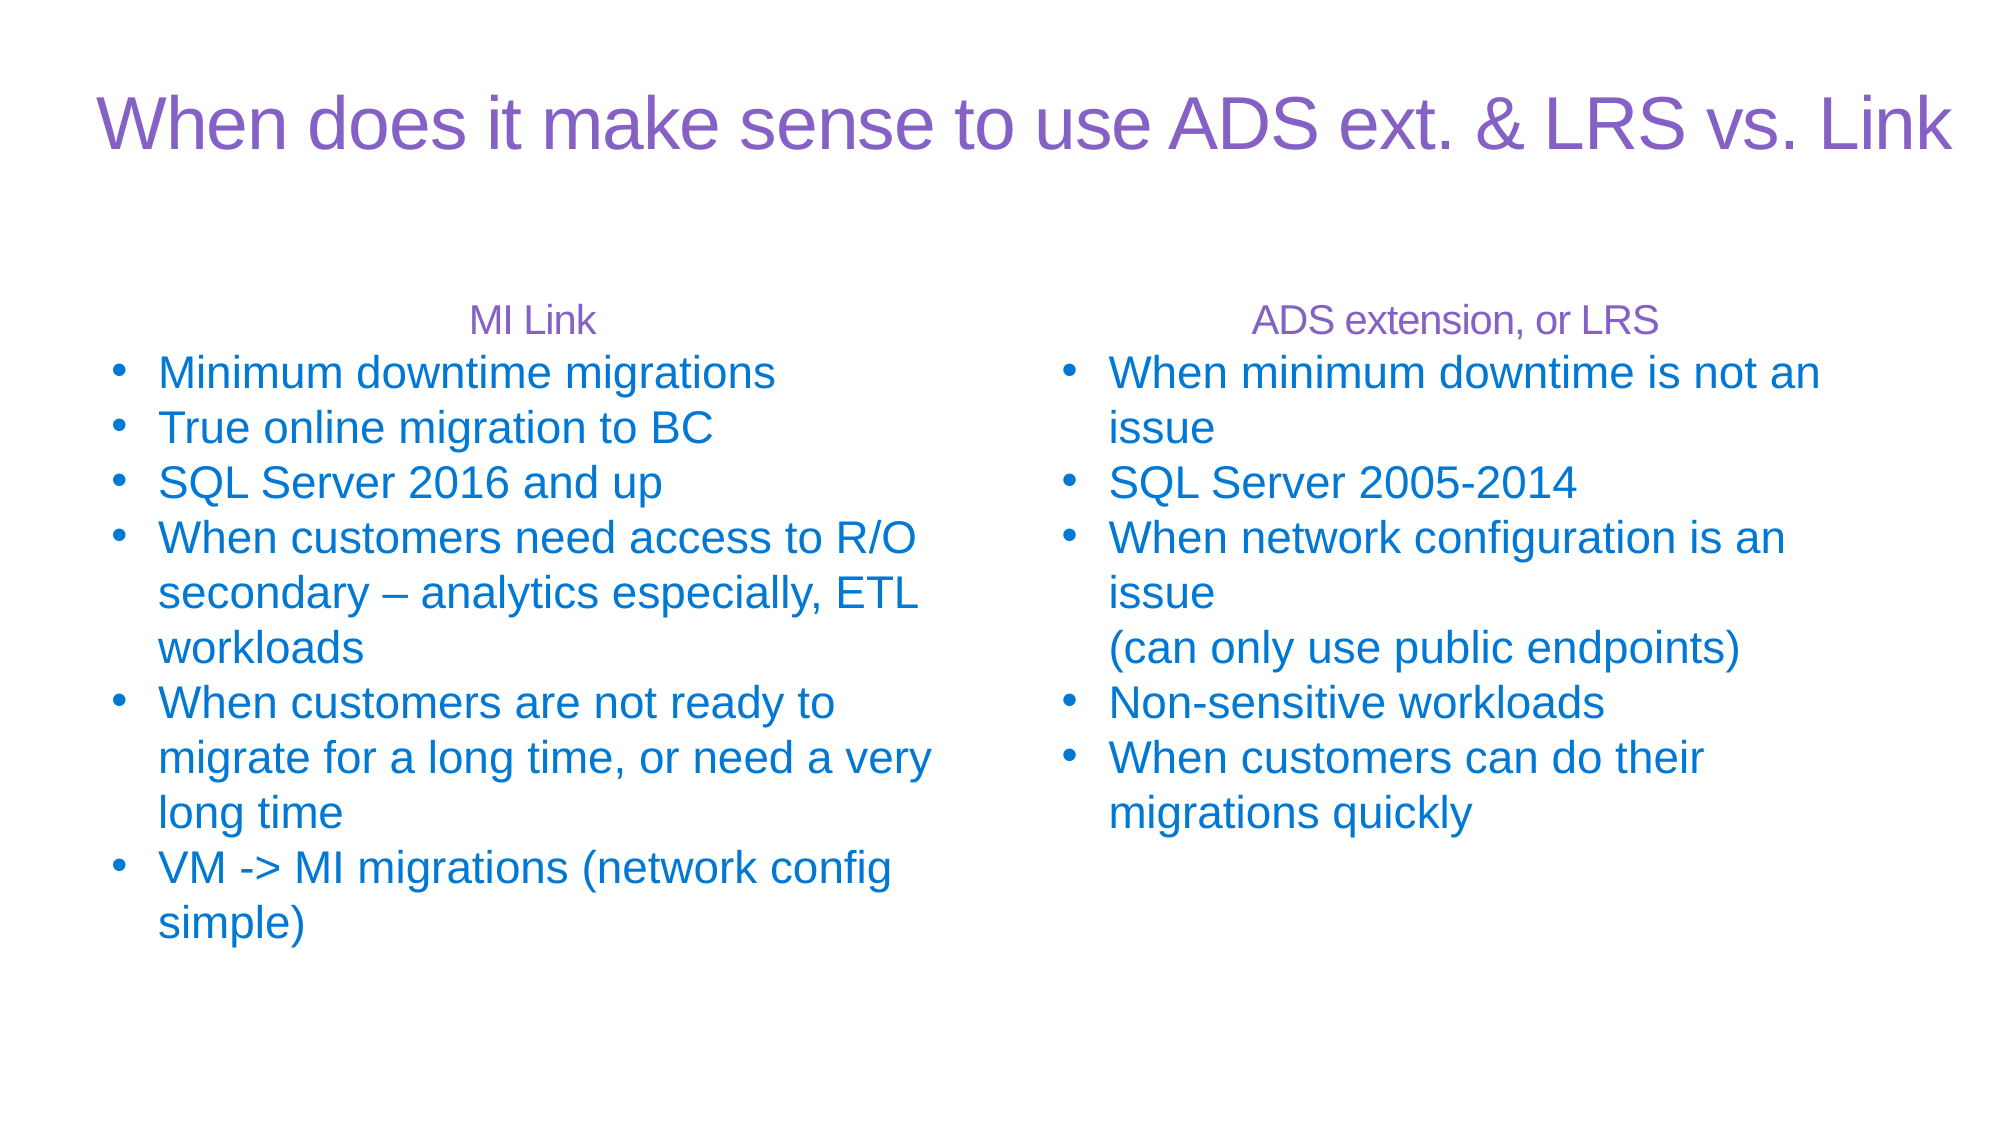

# When does it make sense to use ADS ext. & LRS vs. Link
MI Link
Minimum downtime migrations
True online migration to BC
SQL Server 2016 and up
When customers need access to R/O secondary – analytics especially, ETL workloads
When customers are not ready to migrate for a long time, or need a very long time
VM -> MI migrations (network config simple)
ADS extension, or LRS
When minimum downtime is not an issue
SQL Server 2005-2014
When network configuration is an issue
(can only use public endpoints)
Non-sensitive workloads
When customers can do their migrations quickly